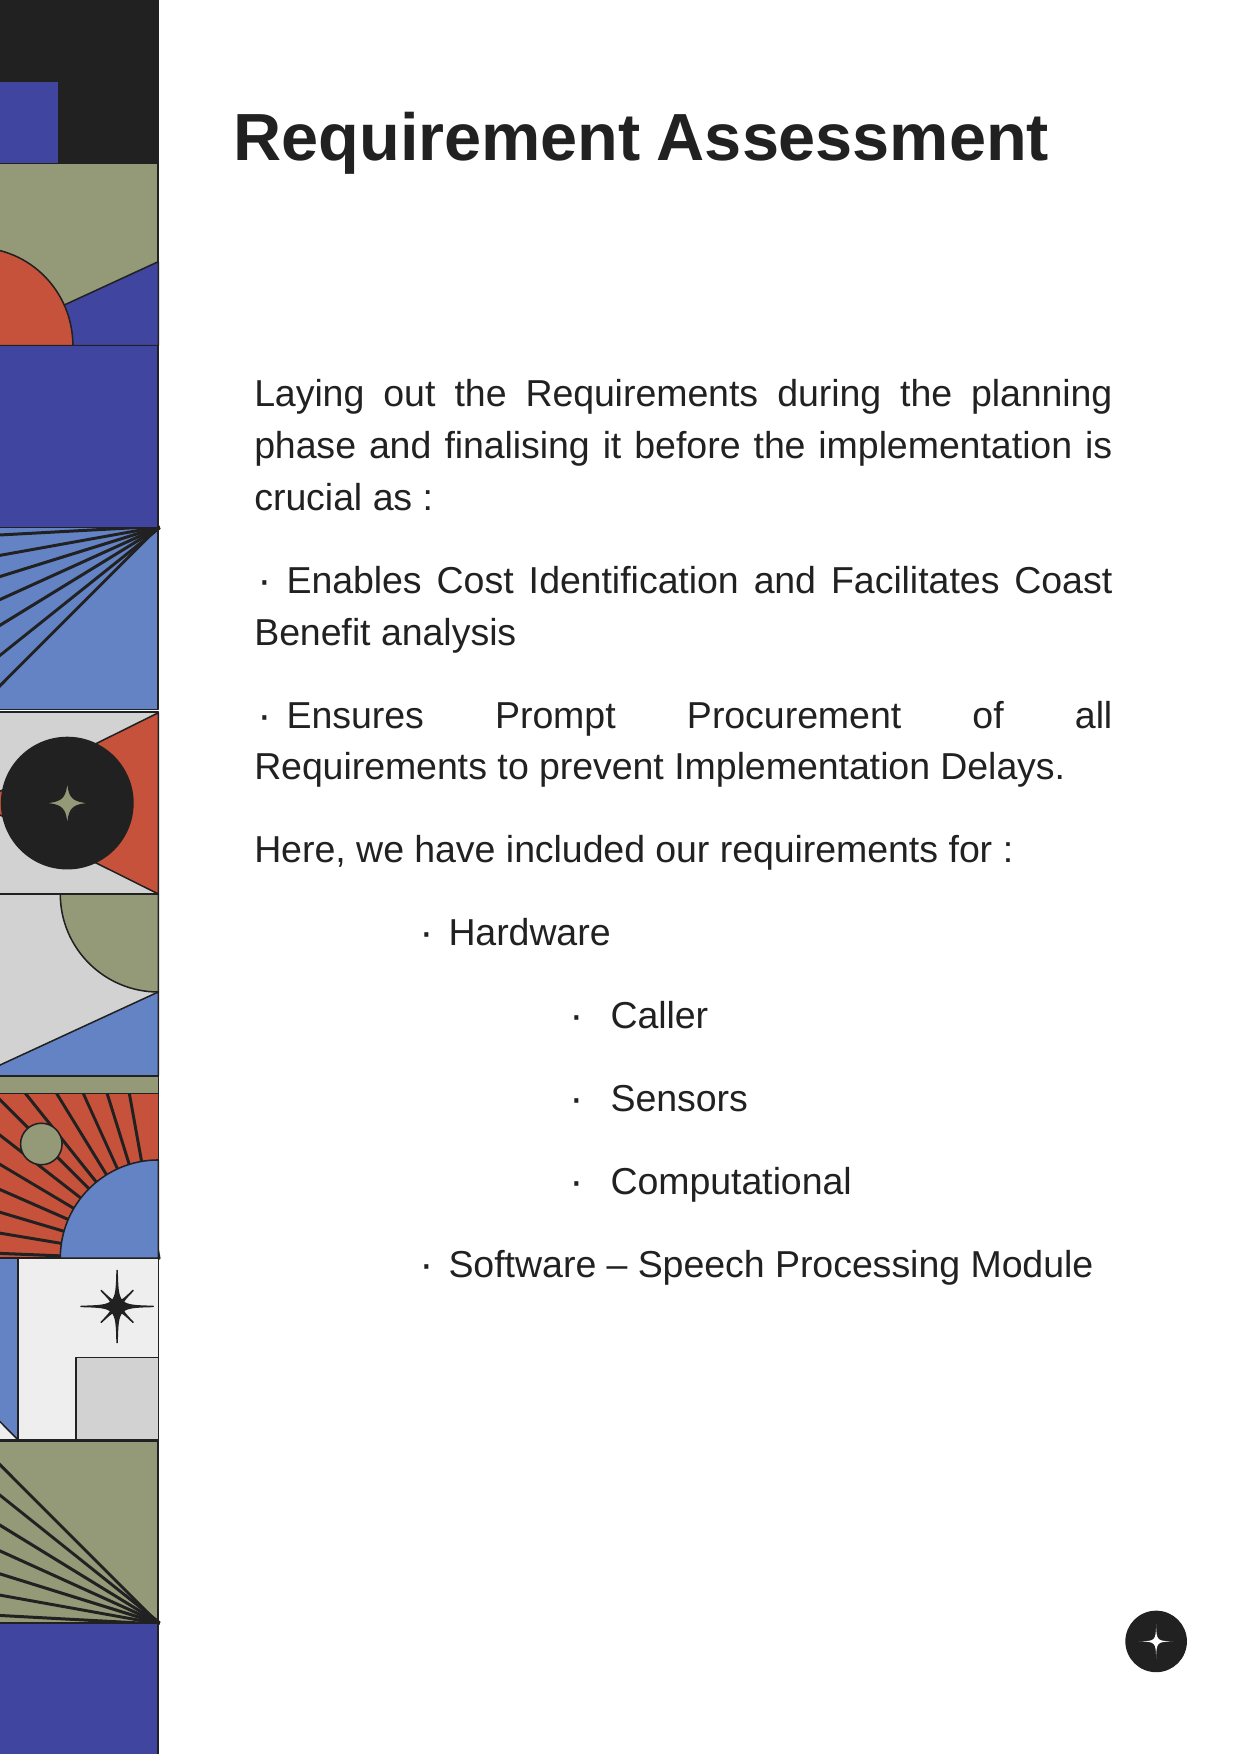

# Requirement Assessment
Laying out the Requirements during the planning phase and finalising it before the implementation is crucial as :
۰ Enables Cost Identification and Facilitates Coast Benefit analysis
۰ Ensures Prompt Procurement of all Requirements to prevent Implementation Delays.
Here, we have included our requirements for :
	 ۰ Hardware
		 ۰  Caller
		 ۰  Sensors
		 ۰  Computational
	 ۰ Software – Speech Processing Module